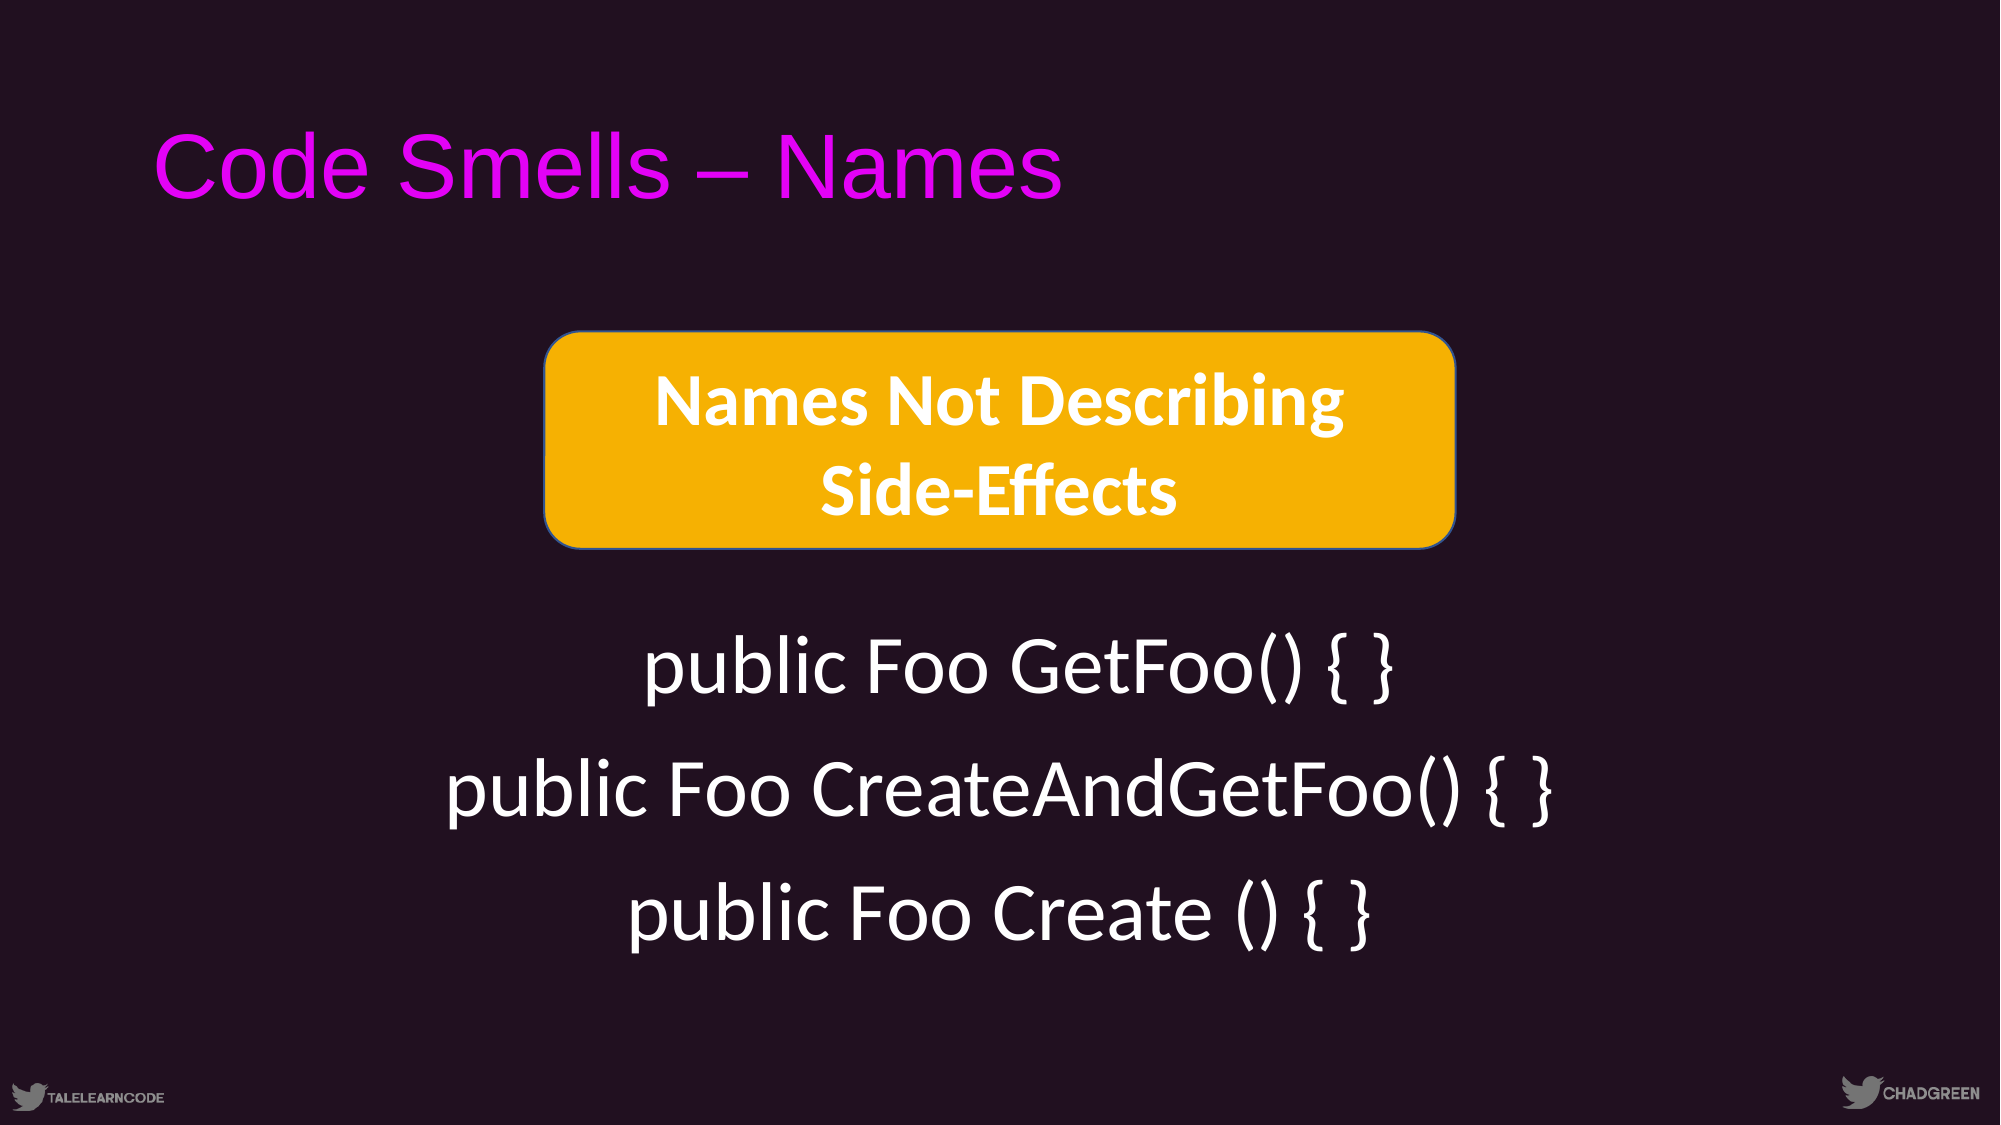

# Code Smells – Names
Names Not Describing Side-Effects
public Foo GetFoo() { }
public Foo CreateAndGetFoo() { }
public Foo Create () { }